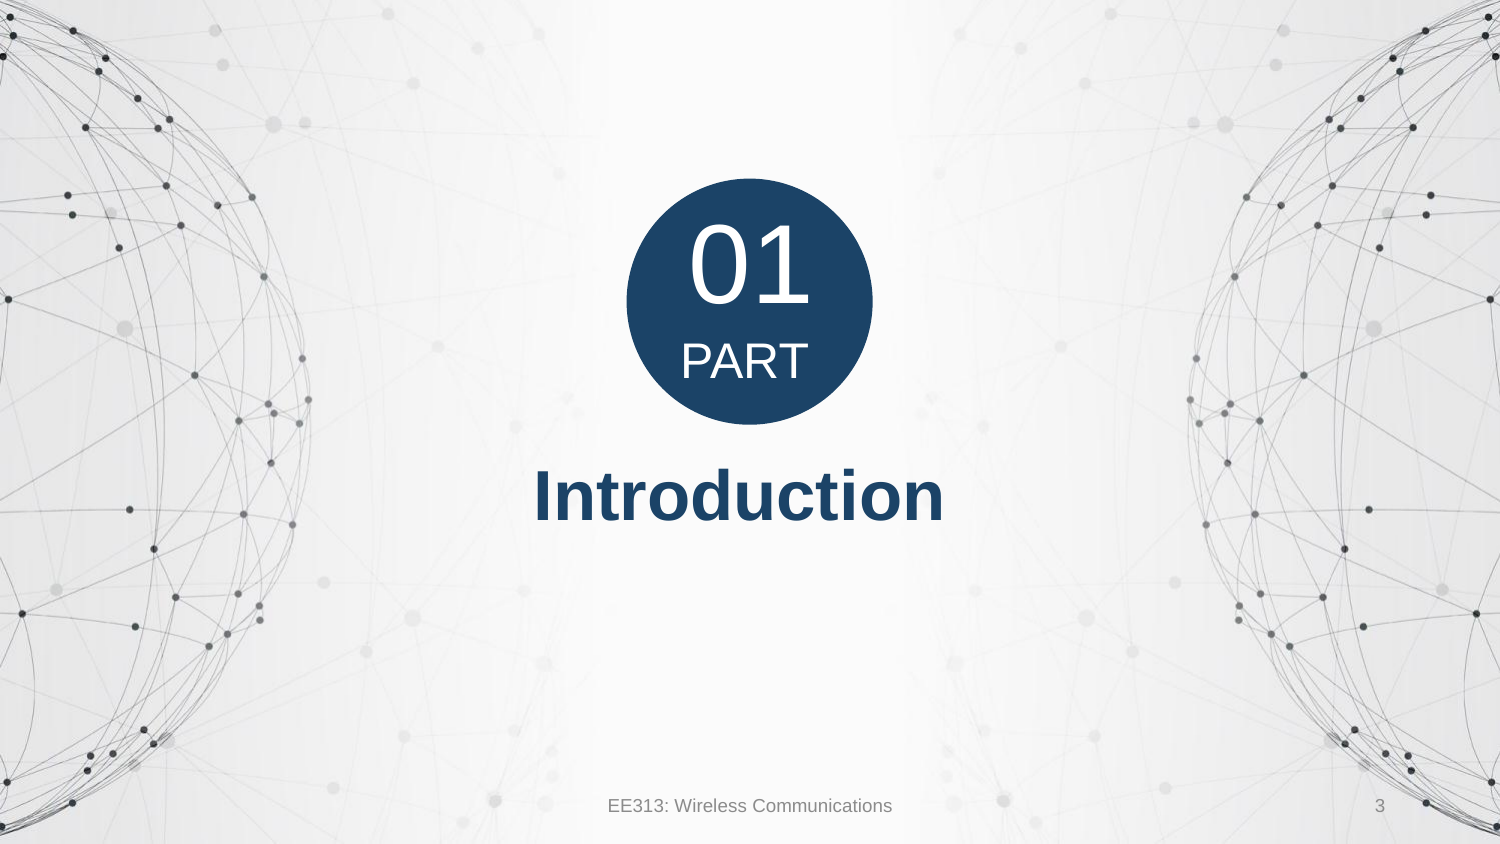

01
PART
Introduction
EE313: Wireless Communications
3